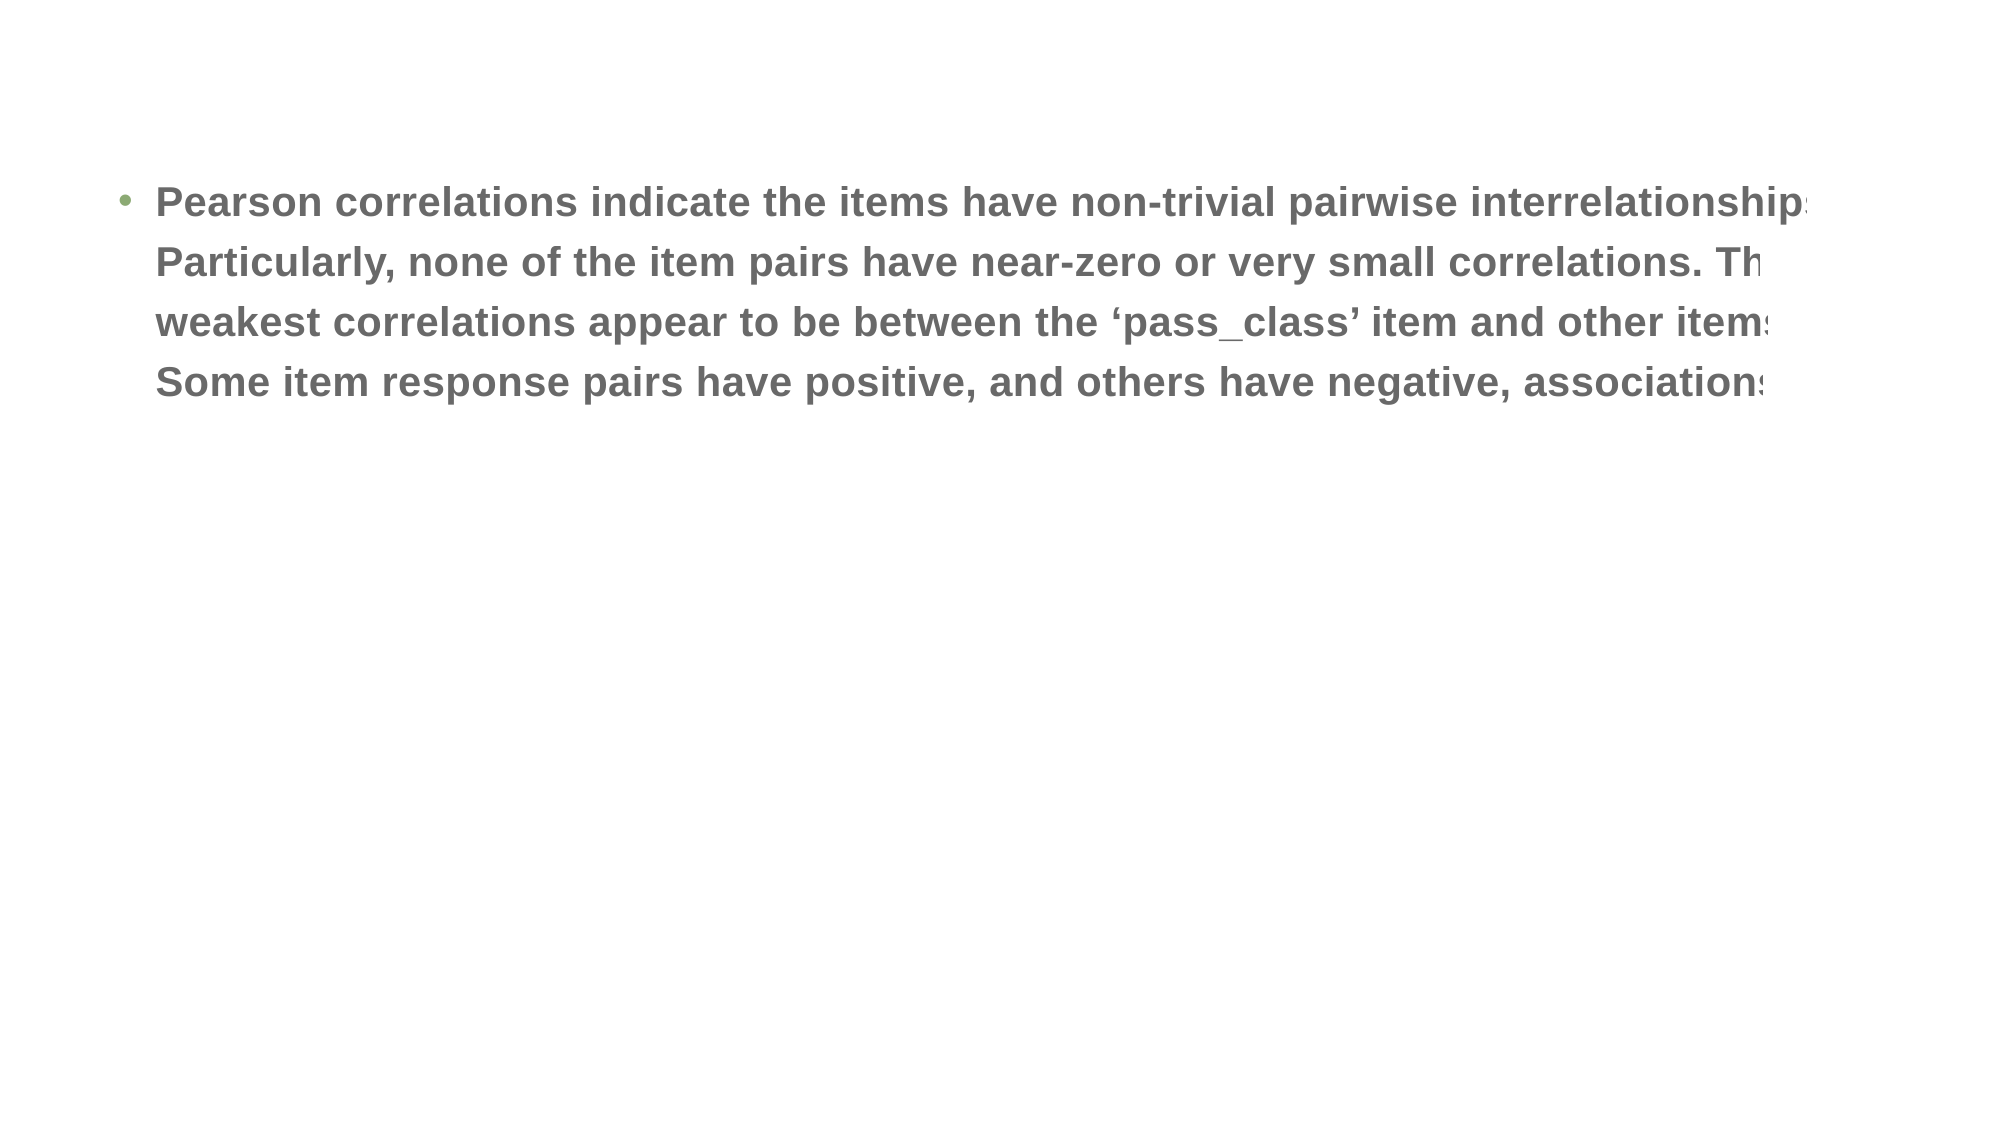

Pearson correlations indicate the items have non-trivial pairwise interrelationships. Particularly, none of the item pairs have near-zero or very small correlations. The weakest correlations appear to be between the ‘pass_class’ item and other items. Some item response pairs have positive, and others have negative, associations.